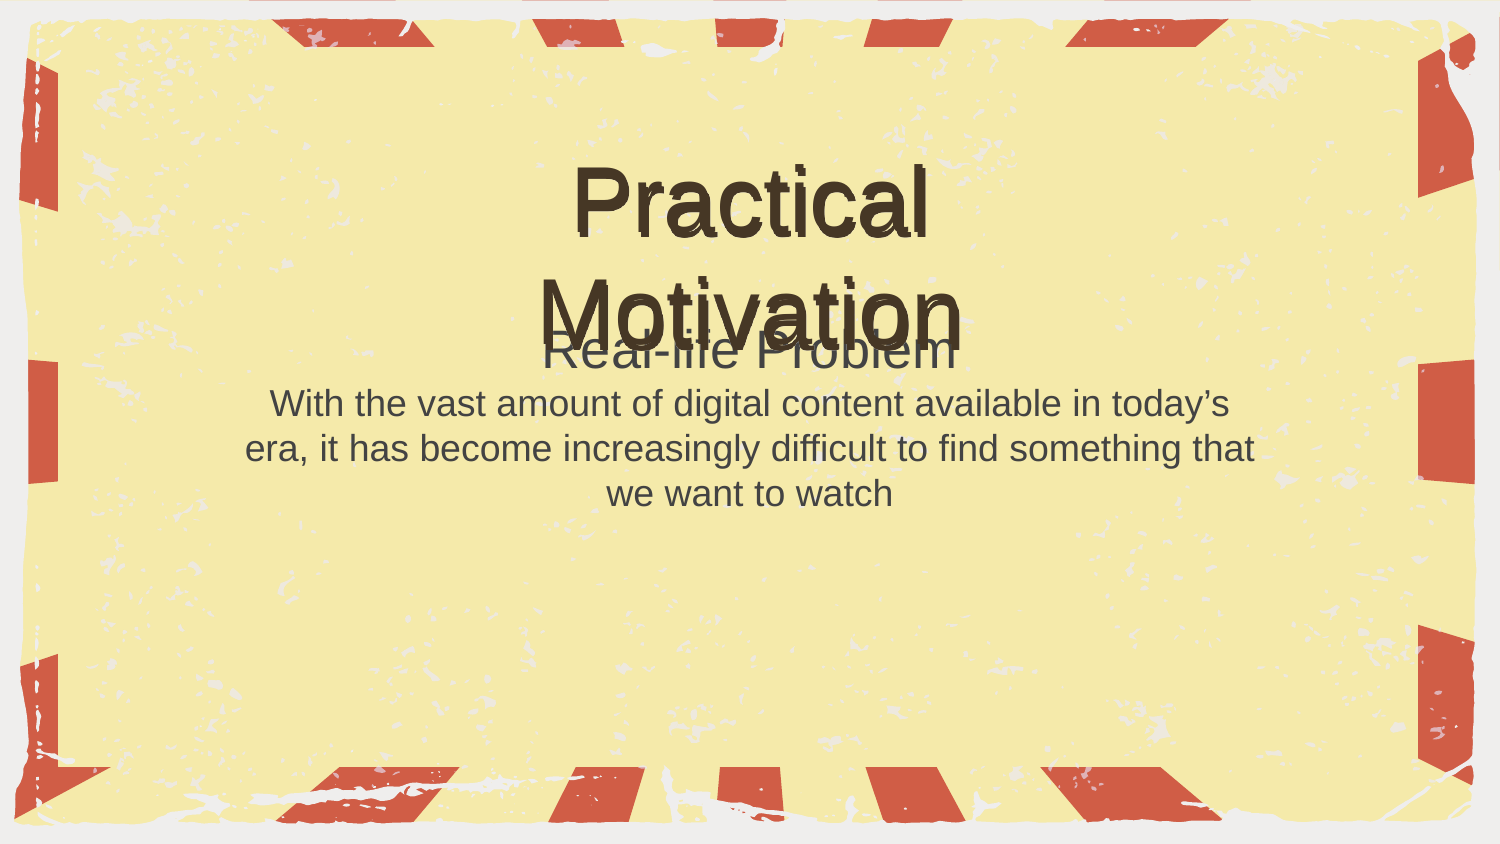

# Practical Motivation
Real-life Problem
With the vast amount of digital content available in today’s era, it has become increasingly difficult to find something that we want to watch